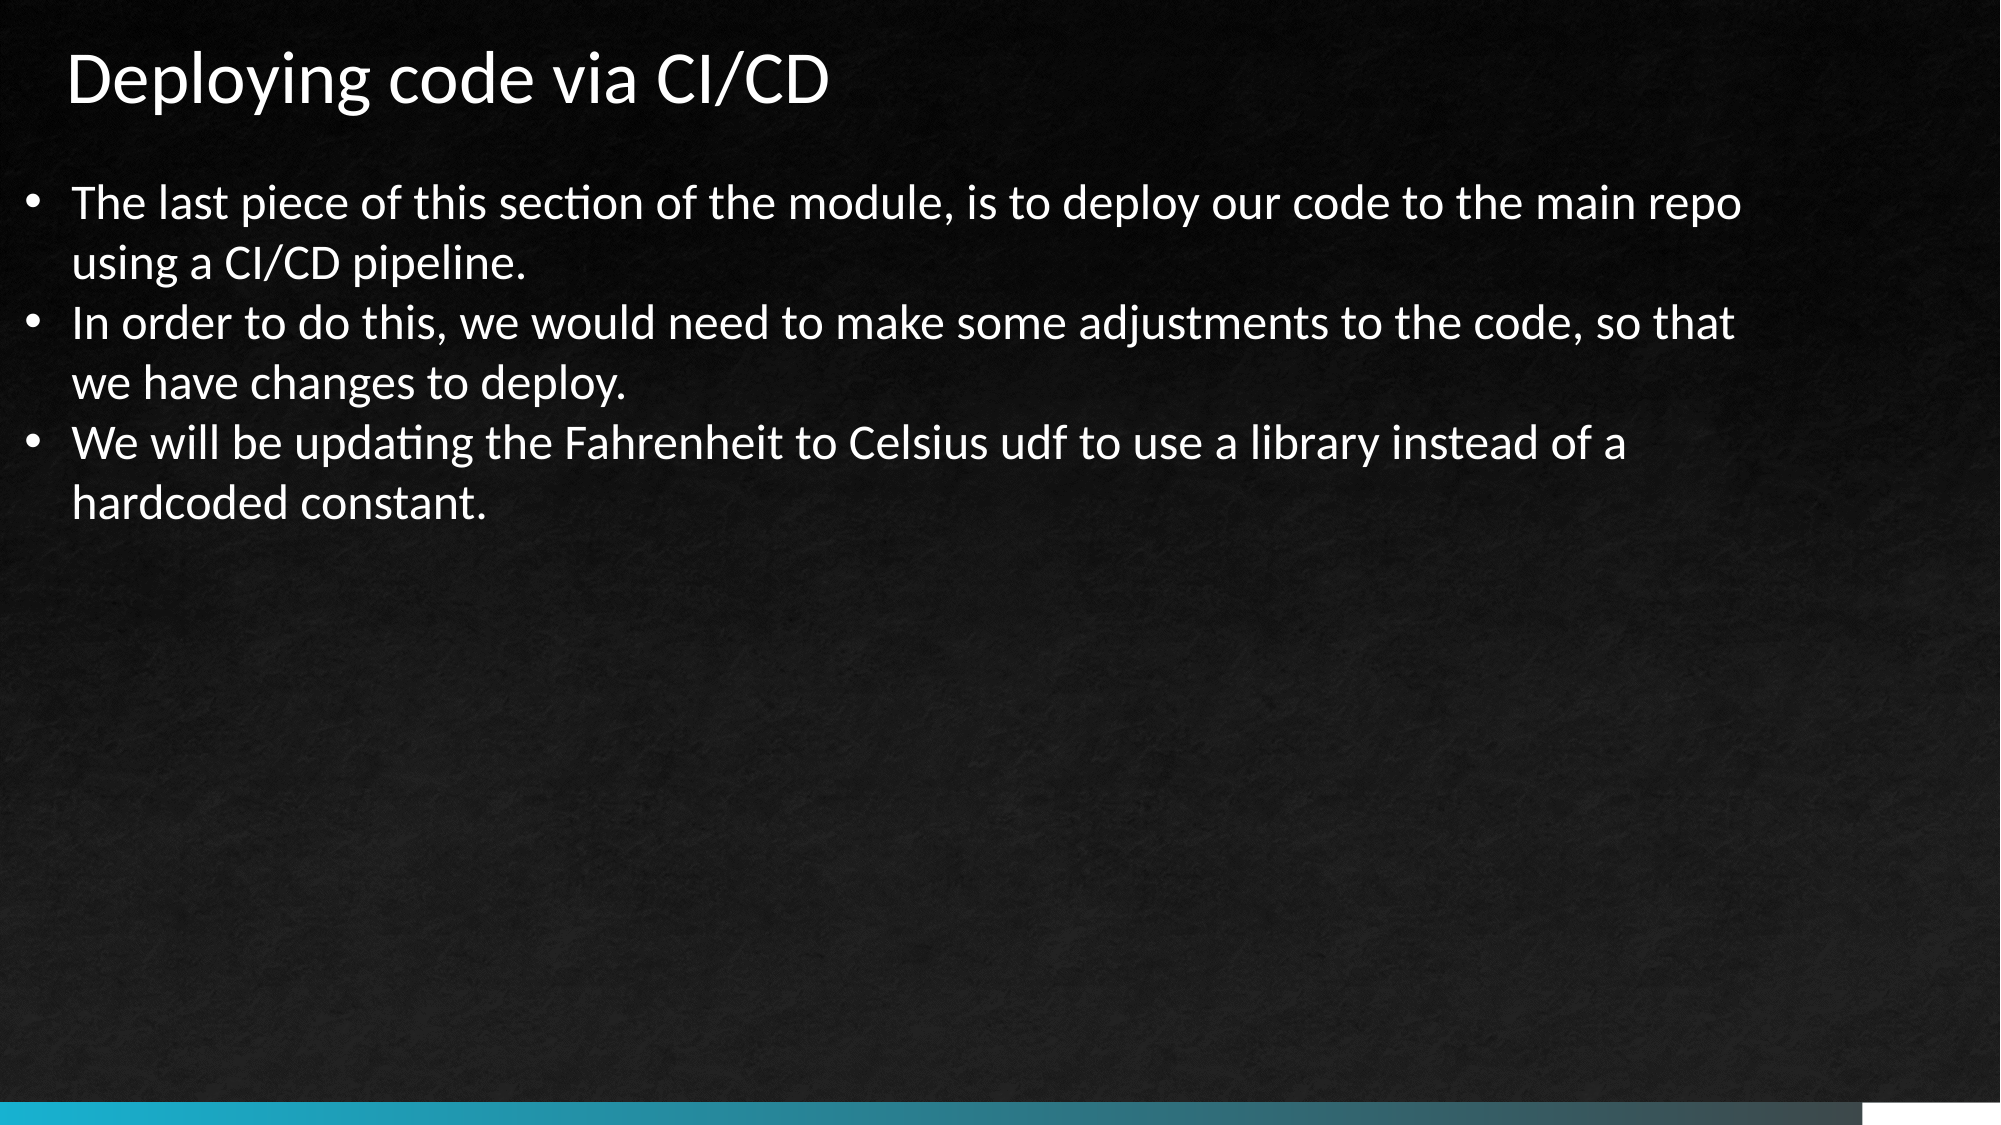

Deploying code via CI/CD
The last piece of this section of the module, is to deploy our code to the main repo using a CI/CD pipeline.
In order to do this, we would need to make some adjustments to the code, so that we have changes to deploy.
We will be updating the Fahrenheit to Celsius udf to use a library instead of a hardcoded constant.